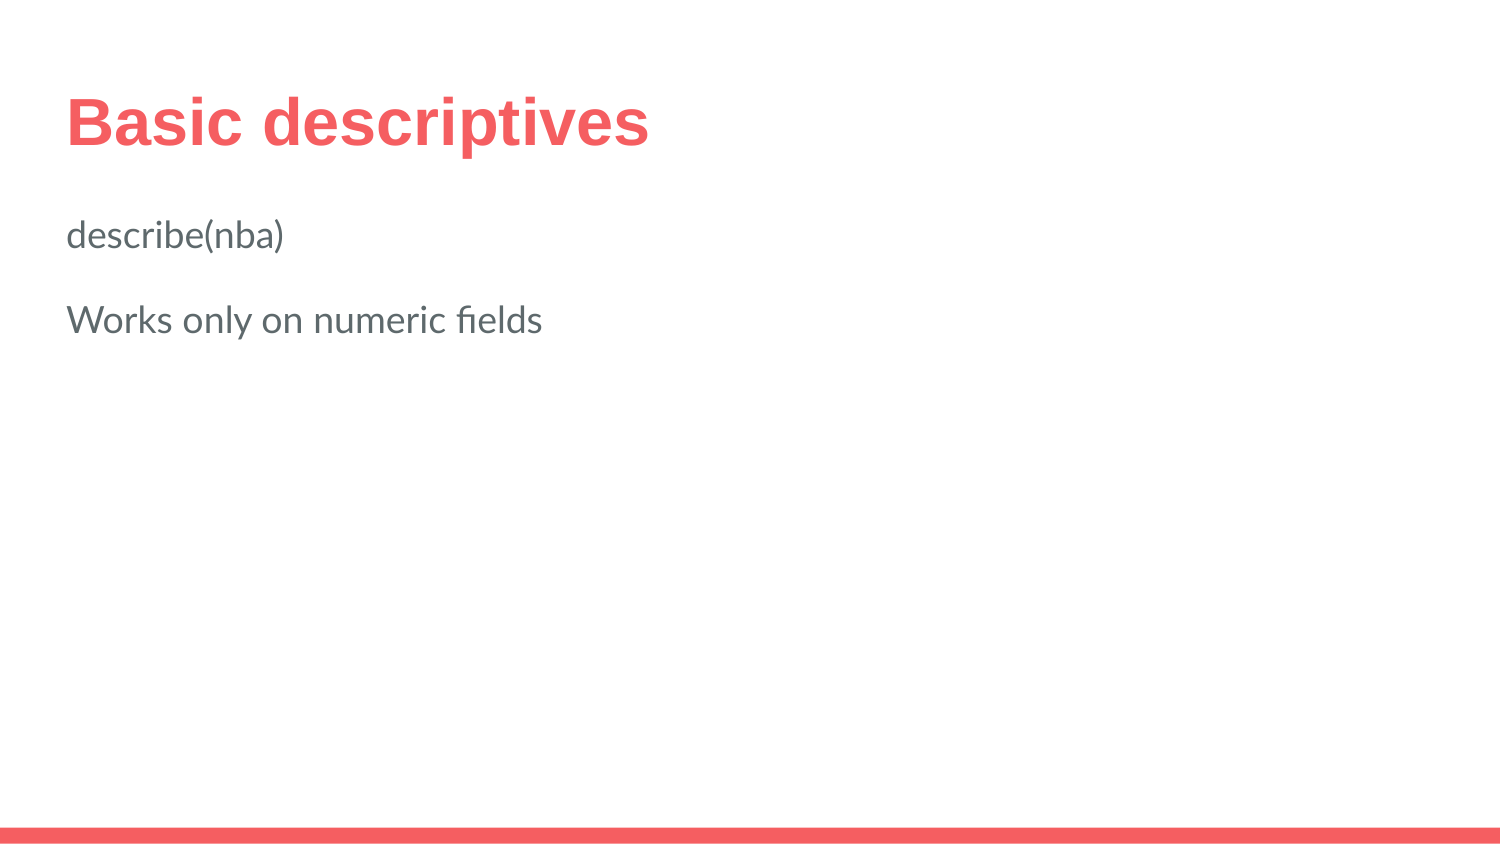

# Basic descriptives
describe(nba)
Works only on numeric fields